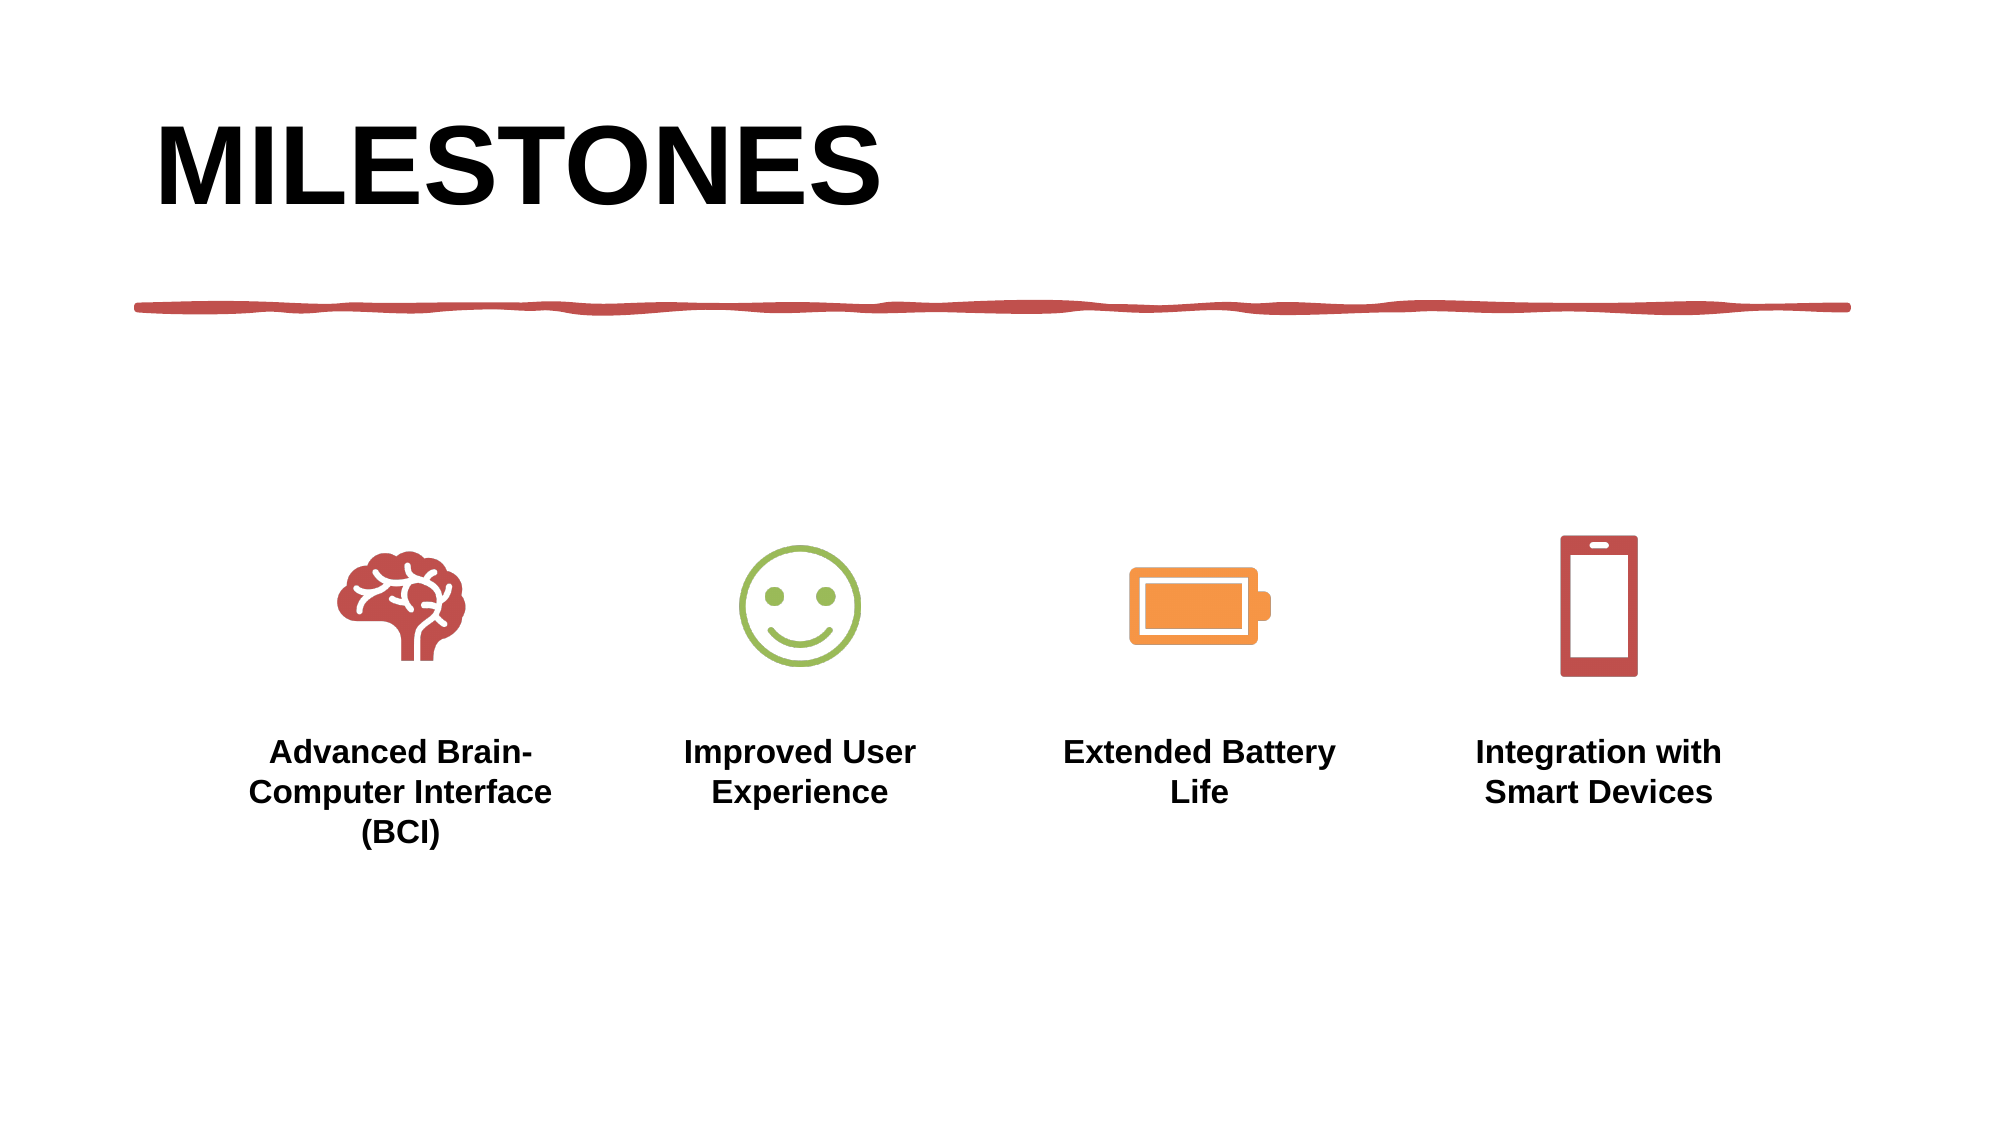

# MILESTONES

Advanced Brain-Computer Interface (BCI)
Improved User Experience
Extended Battery Life
Integration with Smart Devices